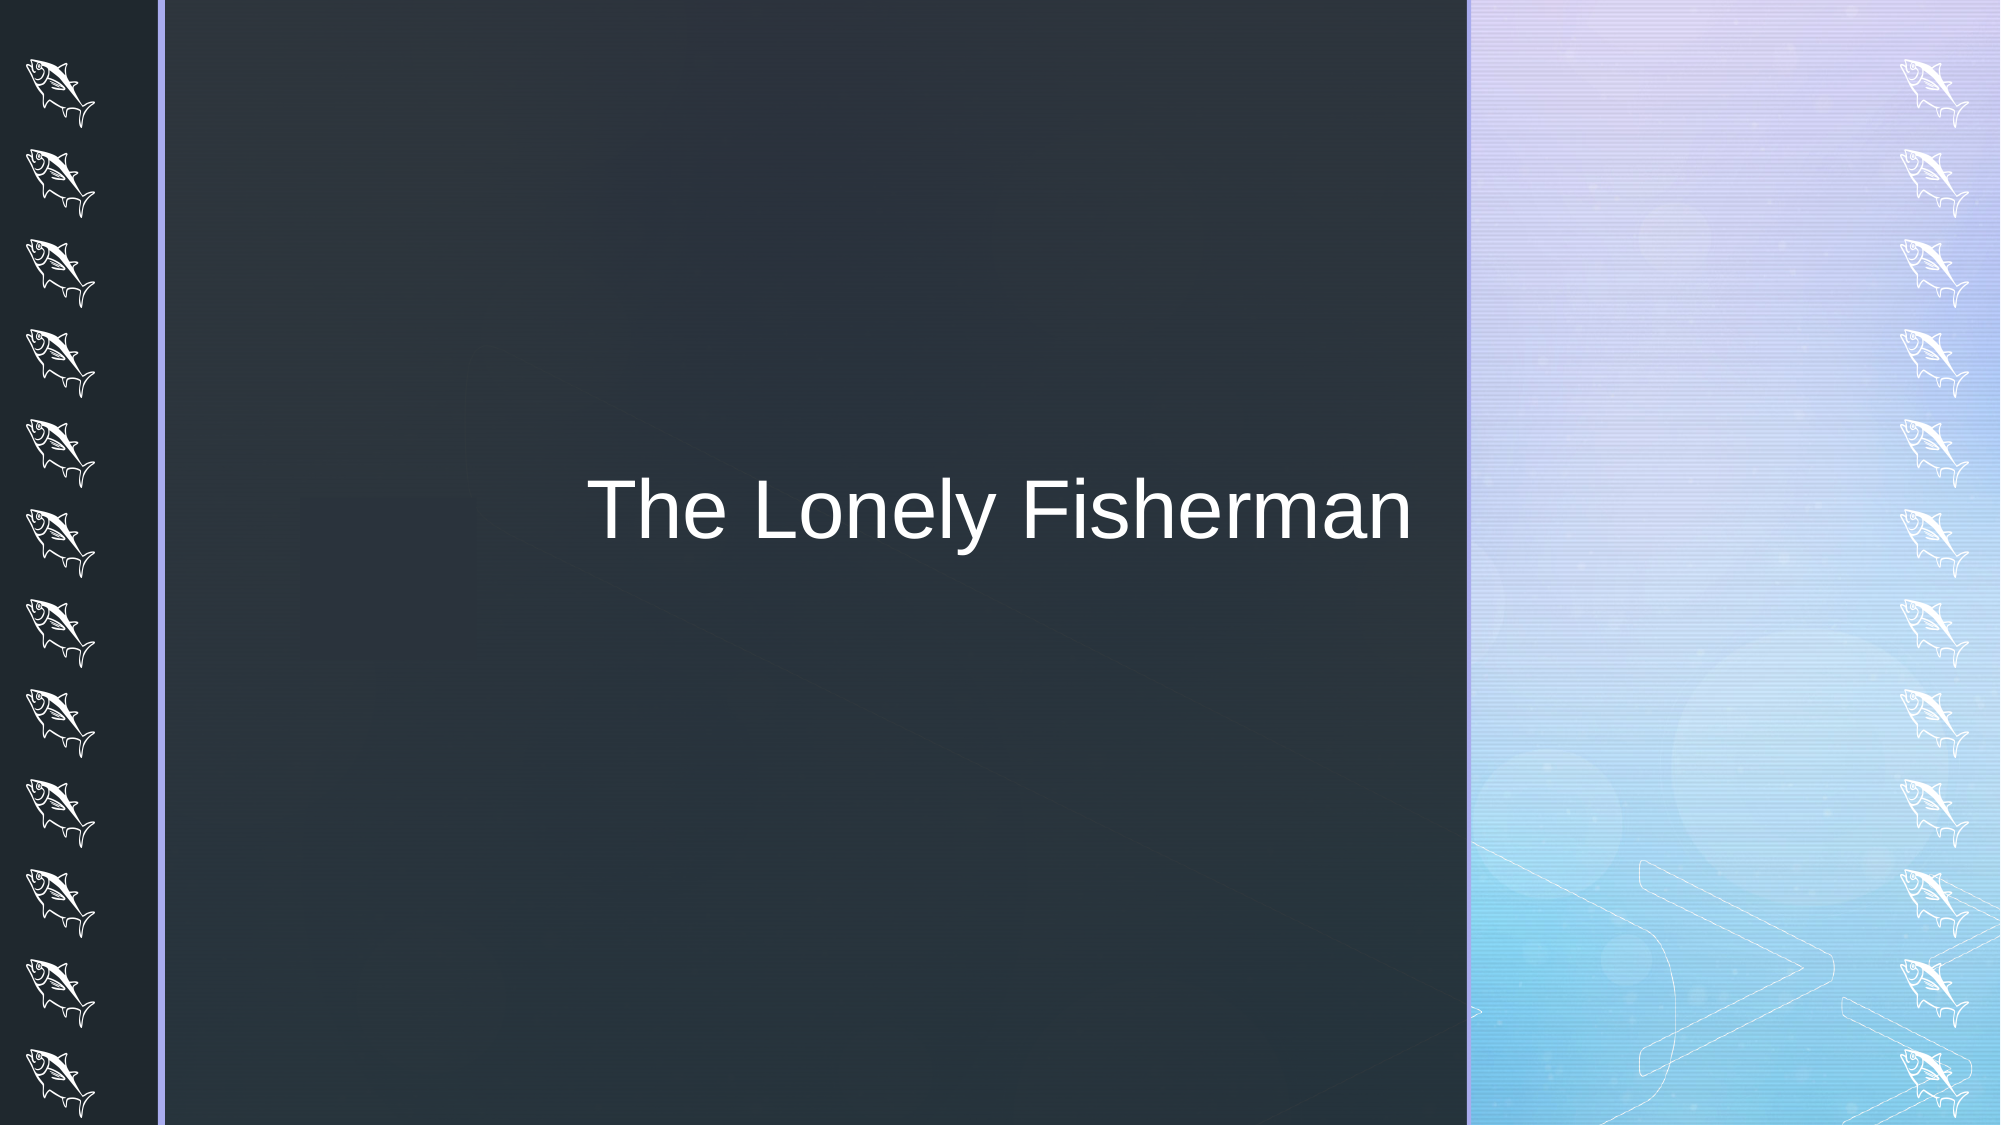

🐟
🐟
🐟
🐟
🐟
🐟
🐟
🐟
🐟
🐟
🐟
🐟

🐟
🐟
🐟
🐟
🐟
🐟
🐟
🐟
🐟
🐟
🐟
🐟

The Lonely Fisherman